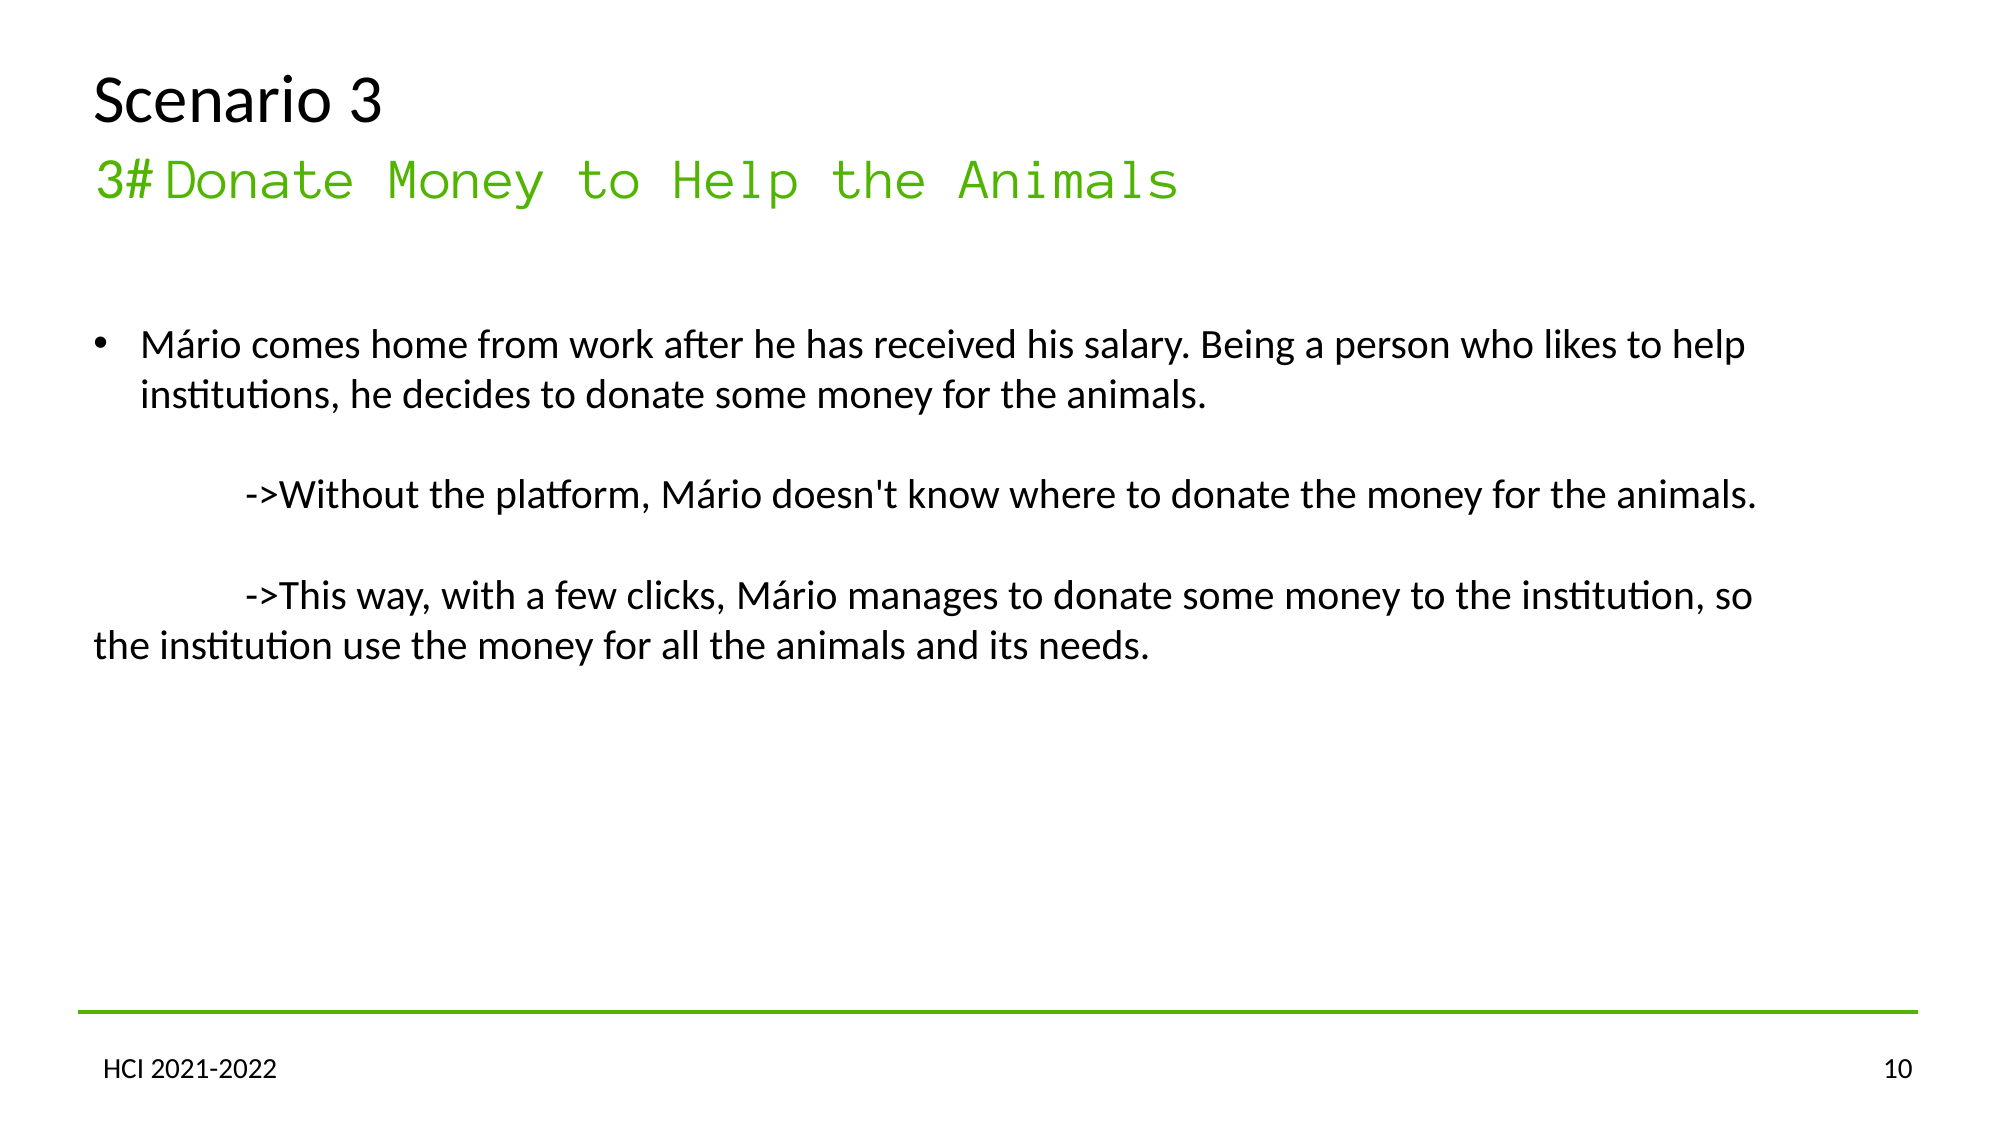

Scenario 3
3# Donate Money to Help the Animals

Mário comes home from work after he has received his salary. Being a person who likes to help institutions, he decides to donate some money for the animals.

                ->Without the platform, Mário doesn't know where to donate the money for the animals.

                ->This way, with a few clicks, Mário manages to donate some money to the institution, so the institution use the money for all the animals and its needs.

HCI 2021-2022
10